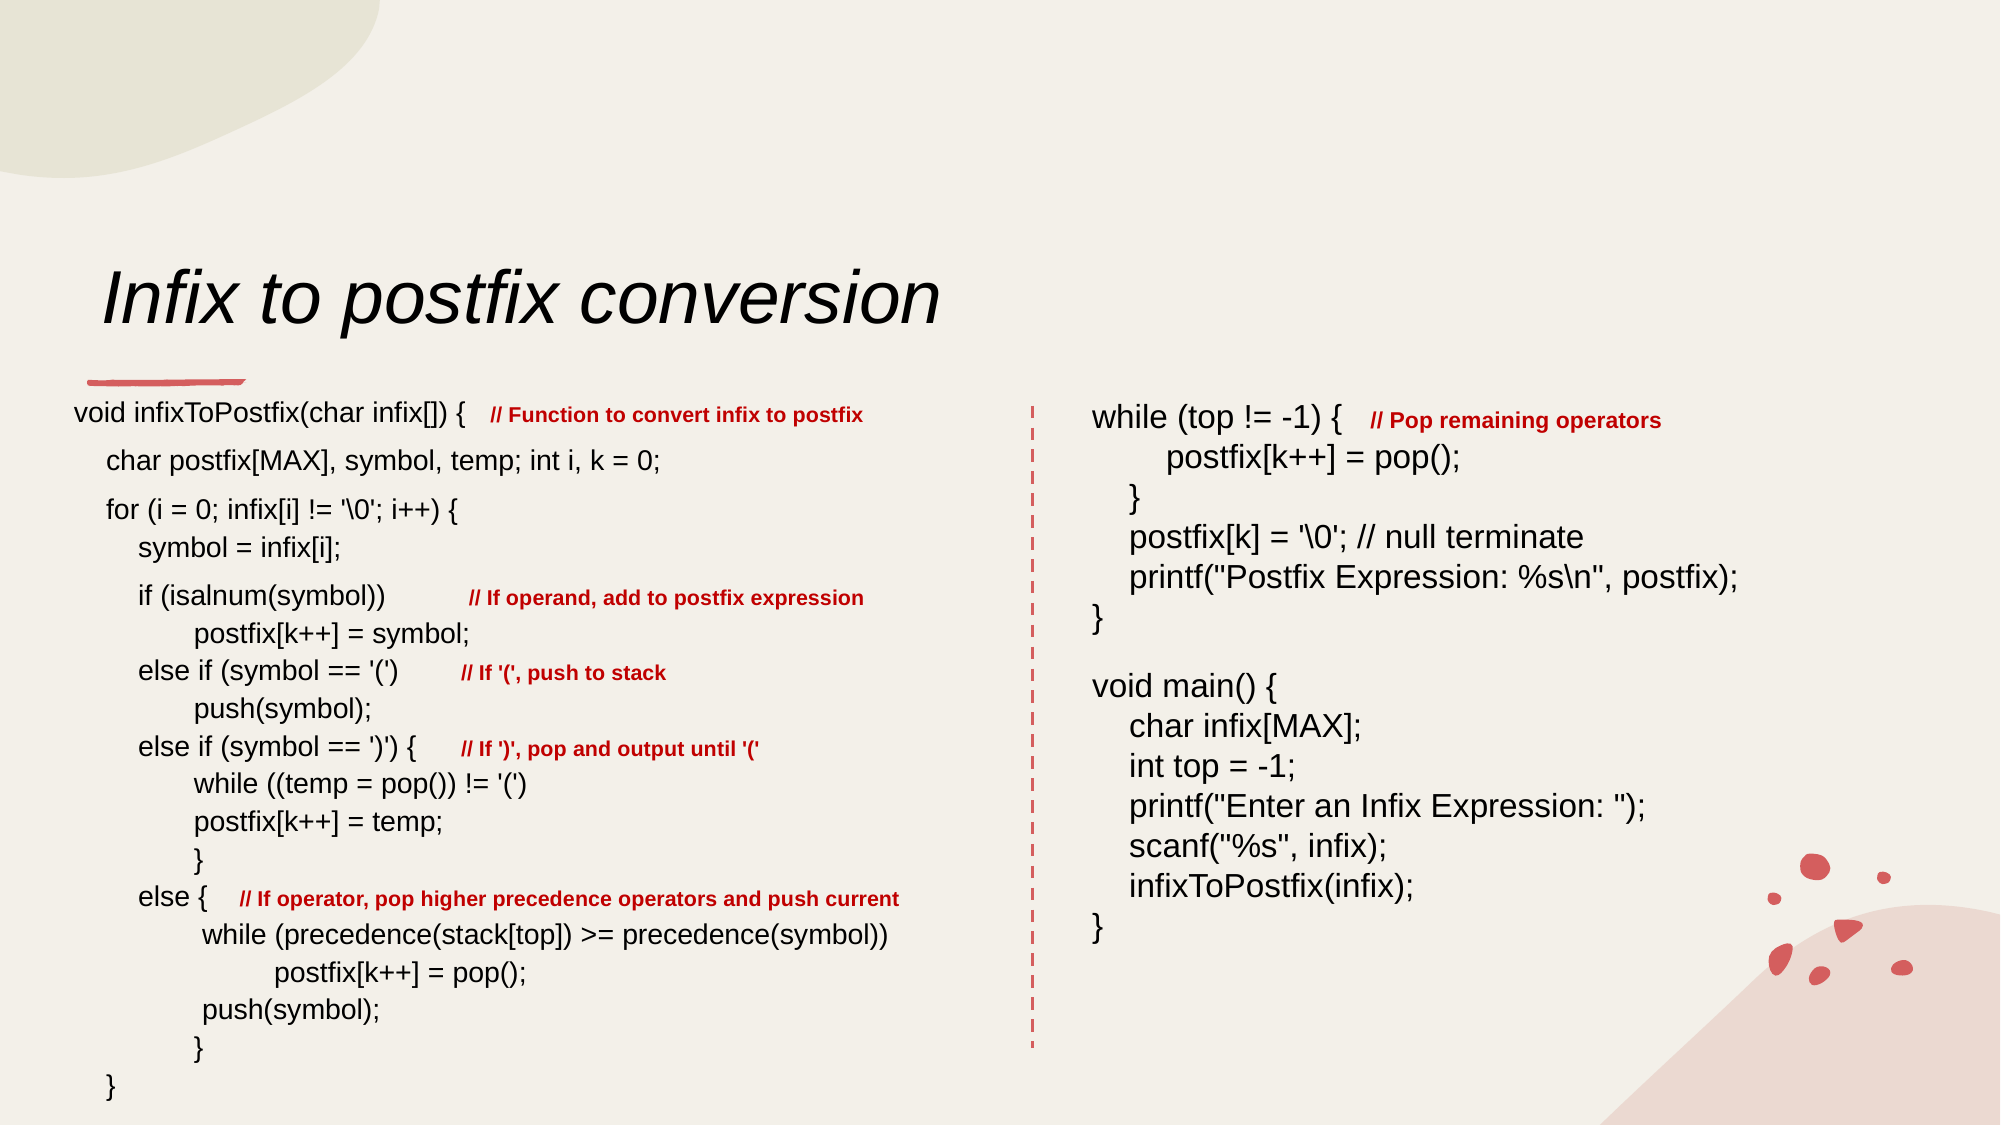

# Infix to postfix conversion
void infixToPostfix(char infix[]) {   // Function to convert infix to postfix
    char postfix[MAX], symbol, temp; int i, k = 0;
    for (i = 0; infix[i] != '\0'; i++) {
        symbol = infix[i];
        if (isalnum(symbol))  	 // If operand, add to postfix expression
               postfix[k++] = symbol;
        else if (symbol == '(')   	// If '(', push to stack
               push(symbol);
        else if (symbol == ')') {   	// If ')', pop and output until '('
               while ((temp = pop()) != '(')
               postfix[k++] = temp;
               }
        else {    // If operator, pop higher precedence operators and push current
                while (precedence(stack[top]) >= precedence(symbol))
                         postfix[k++] = pop();
                push(symbol);
               }
    }
while (top != -1) {   // Pop remaining operators
        postfix[k++] = pop();
    }
    postfix[k] = '\0'; // null terminate
    printf("Postfix Expression: %s\n", postfix);
}

void main() {
    char infix[MAX];
    int top = -1;
    printf("Enter an Infix Expression: ");
    scanf("%s", infix);
    infixToPostfix(infix);
}